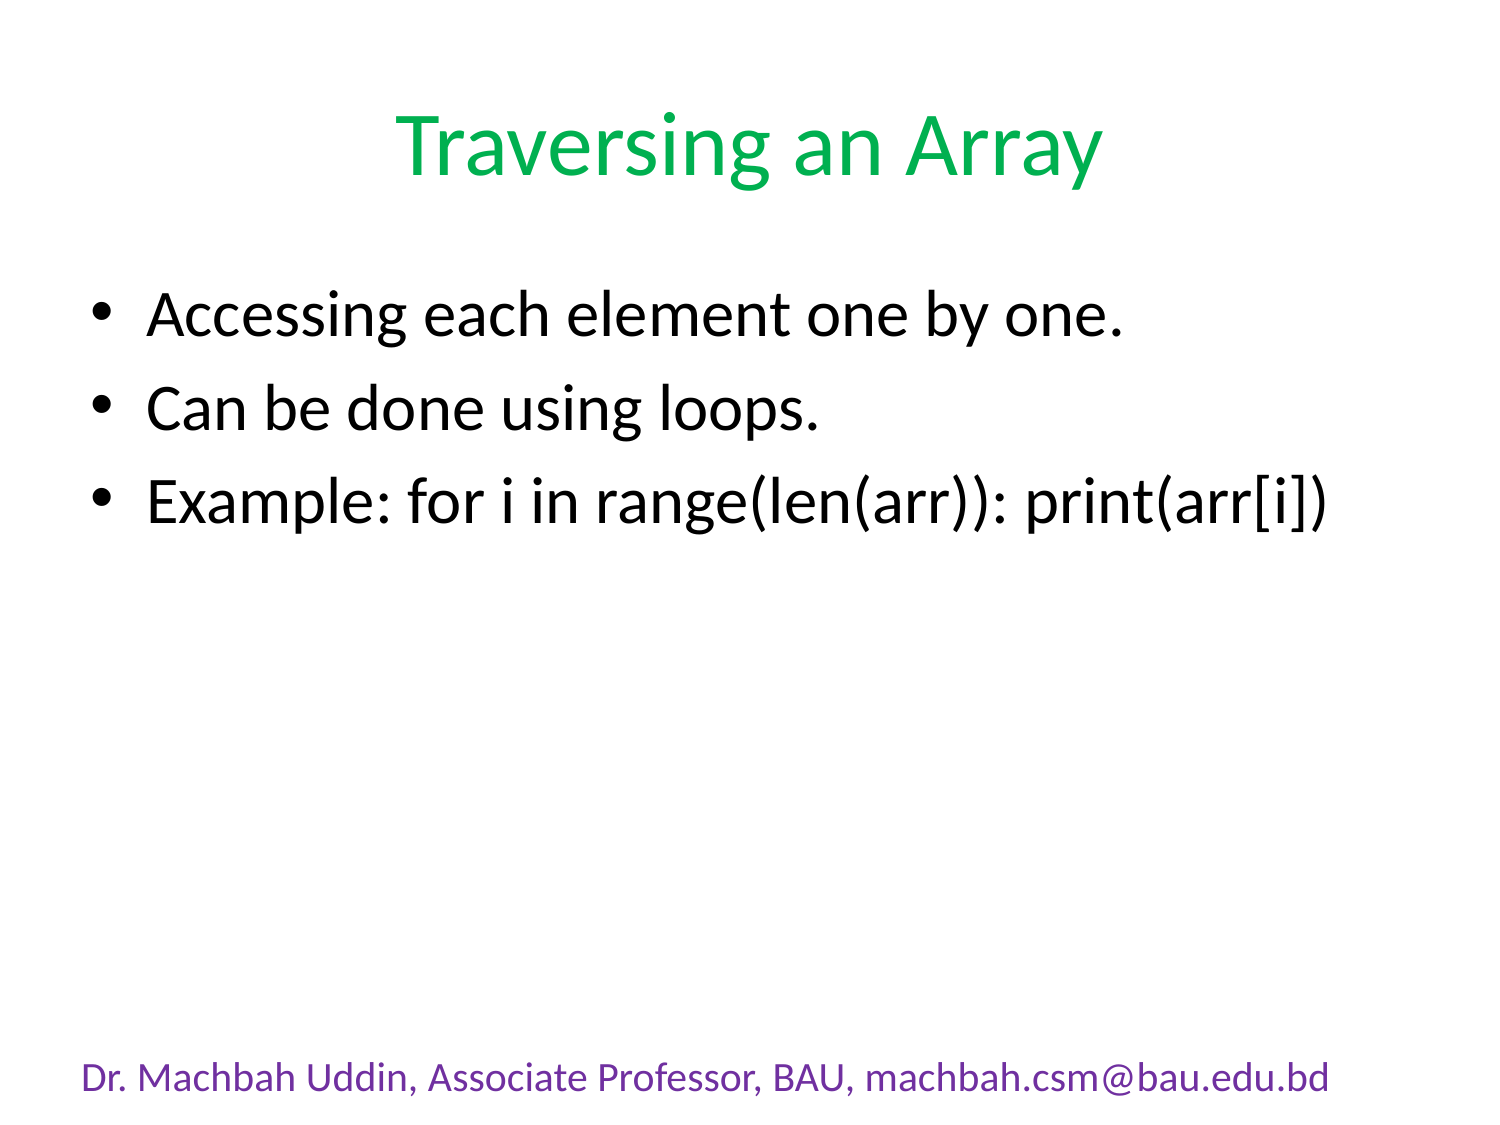

# Traversing an Array
Accessing each element one by one.
Can be done using loops.
Example: for i in range(len(arr)): print(arr[i])